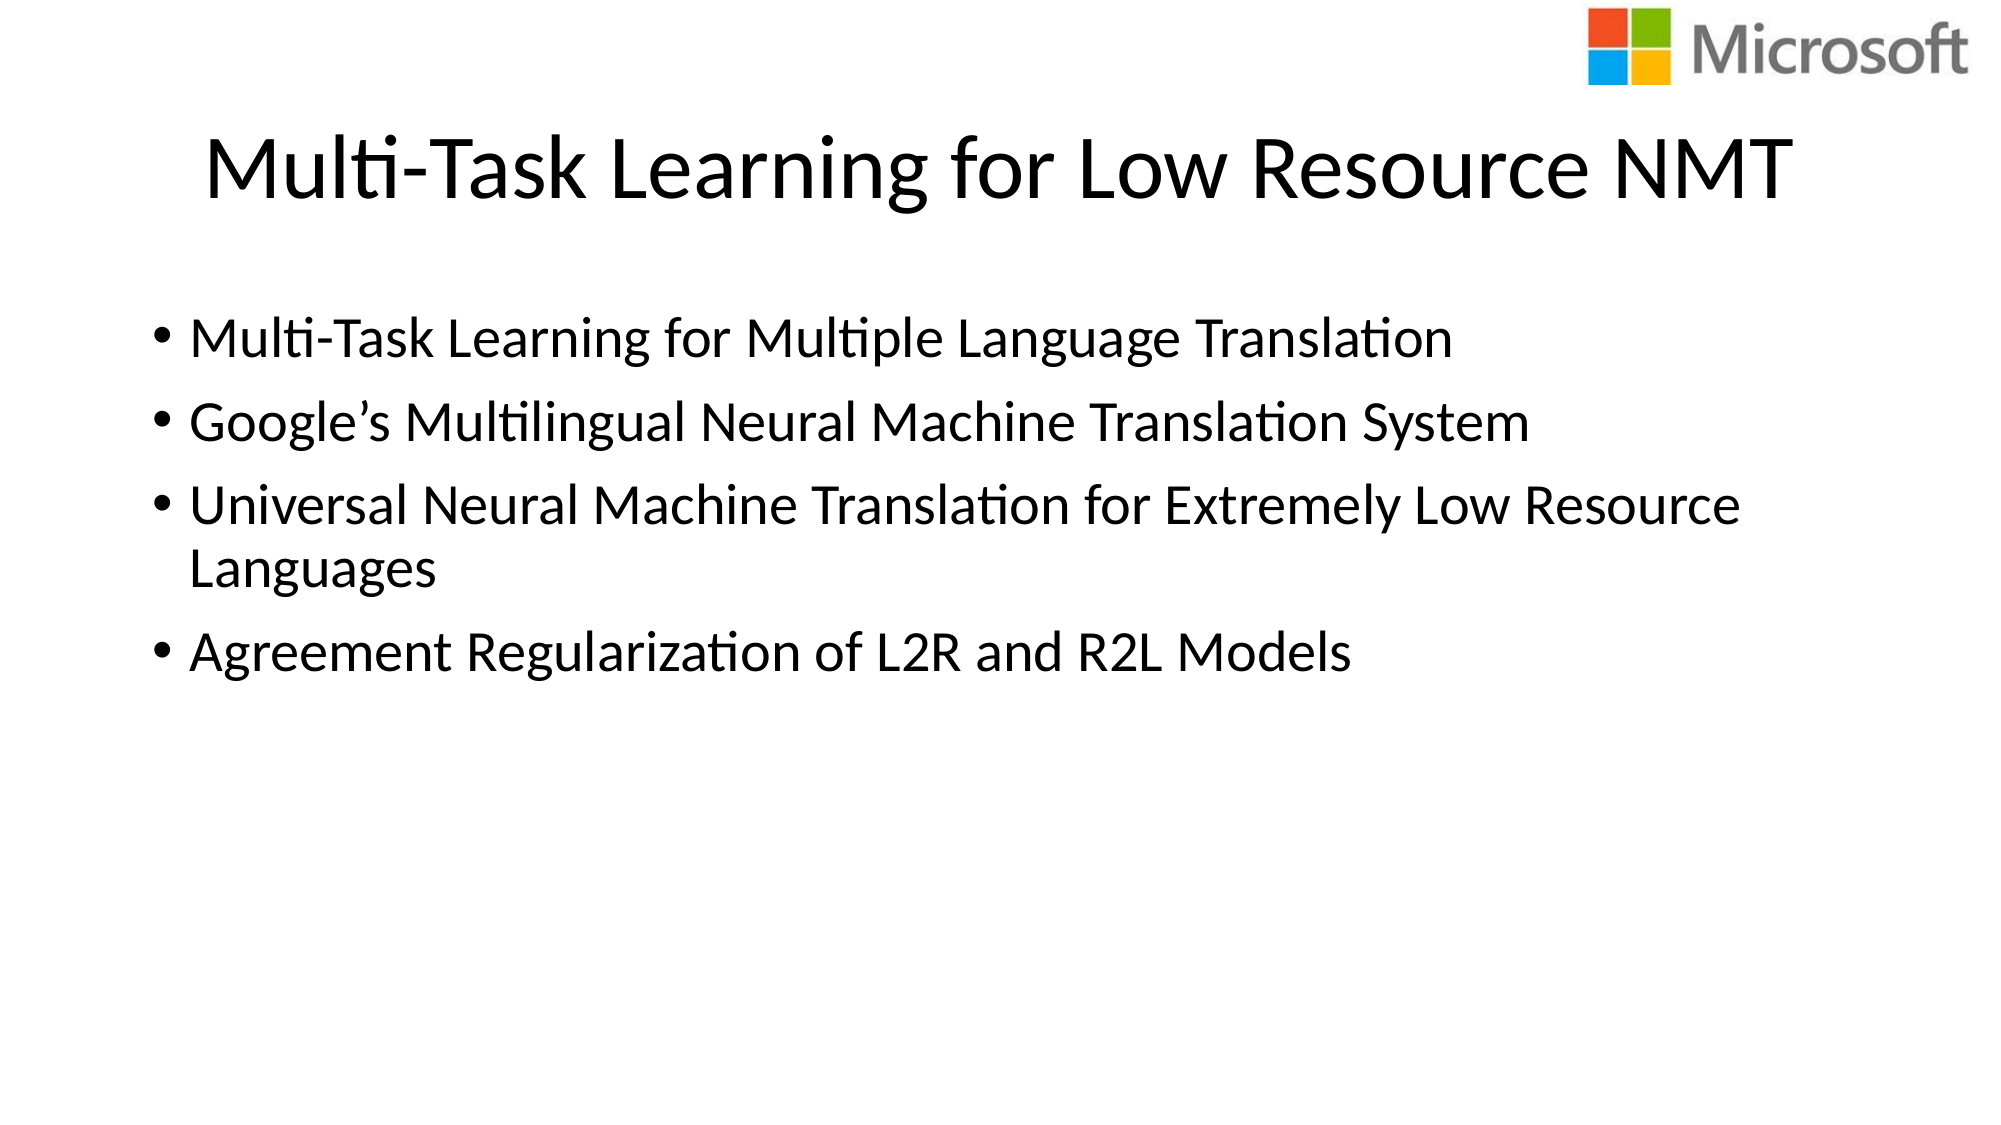

# Multi-Task Learning for Low Resource NMT
Multi-Task Learning for Multiple Language Translation
Google’s Multilingual Neural Machine Translation System
Universal Neural Machine Translation for Extremely Low Resource Languages
Agreement Regularization of L2R and R2L Models